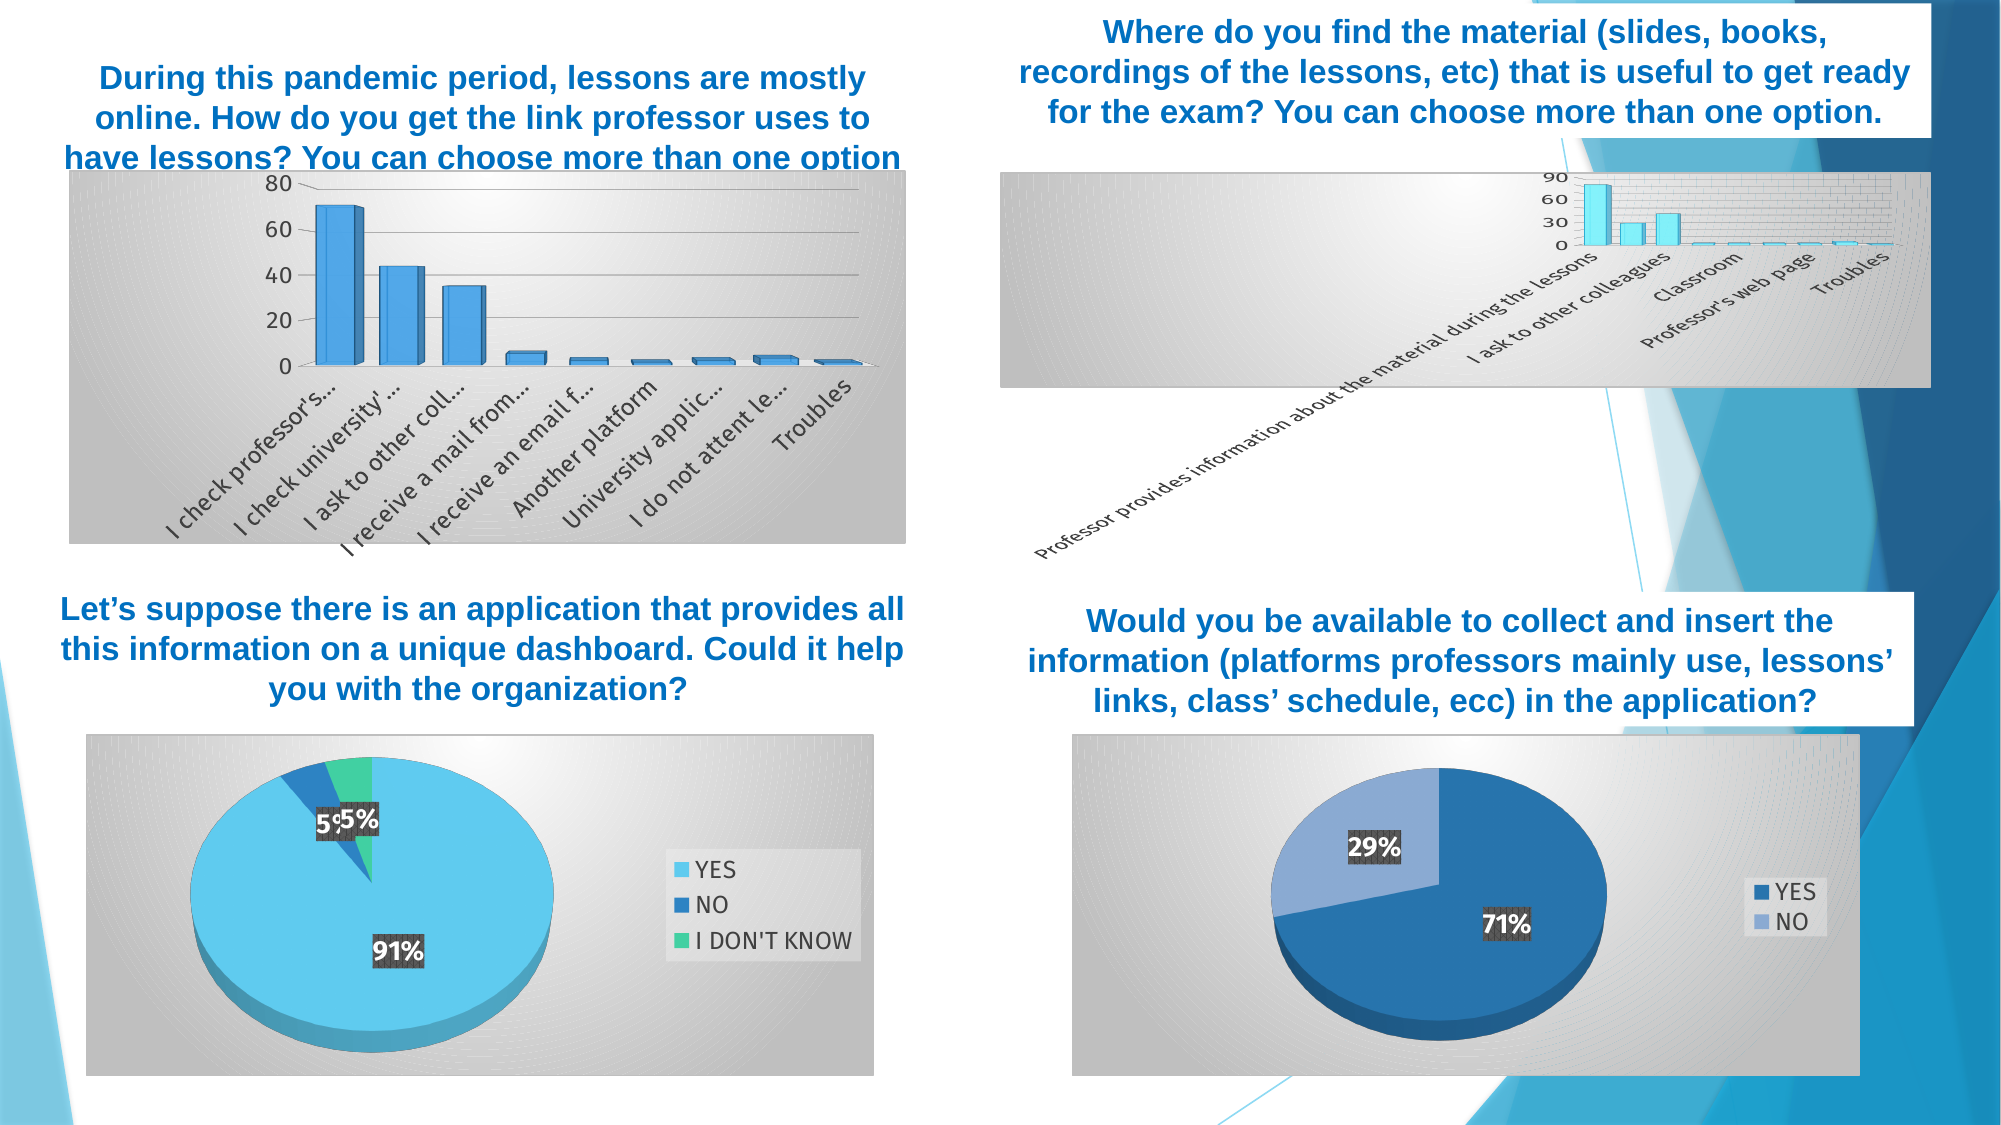

Where do you find the material (slides, books, recordings of the lessons, etc) that is useful to get ready for the exam? You can choose more than one option.
During this pandemic period, lessons are mostly online. How do you get the link professor uses to have lessons? You can choose more than one option

[unsupported chart]

[unsupported chart]

Let’s suppose there is an application that provides all this information on a unique dashboard. Could it help you with the organization?
Would you be available to collect and insert the information (platforms professors mainly use, lessons’ links, class’ schedule, ecc) in the application?

[unsupported chart]

[unsupported chart]